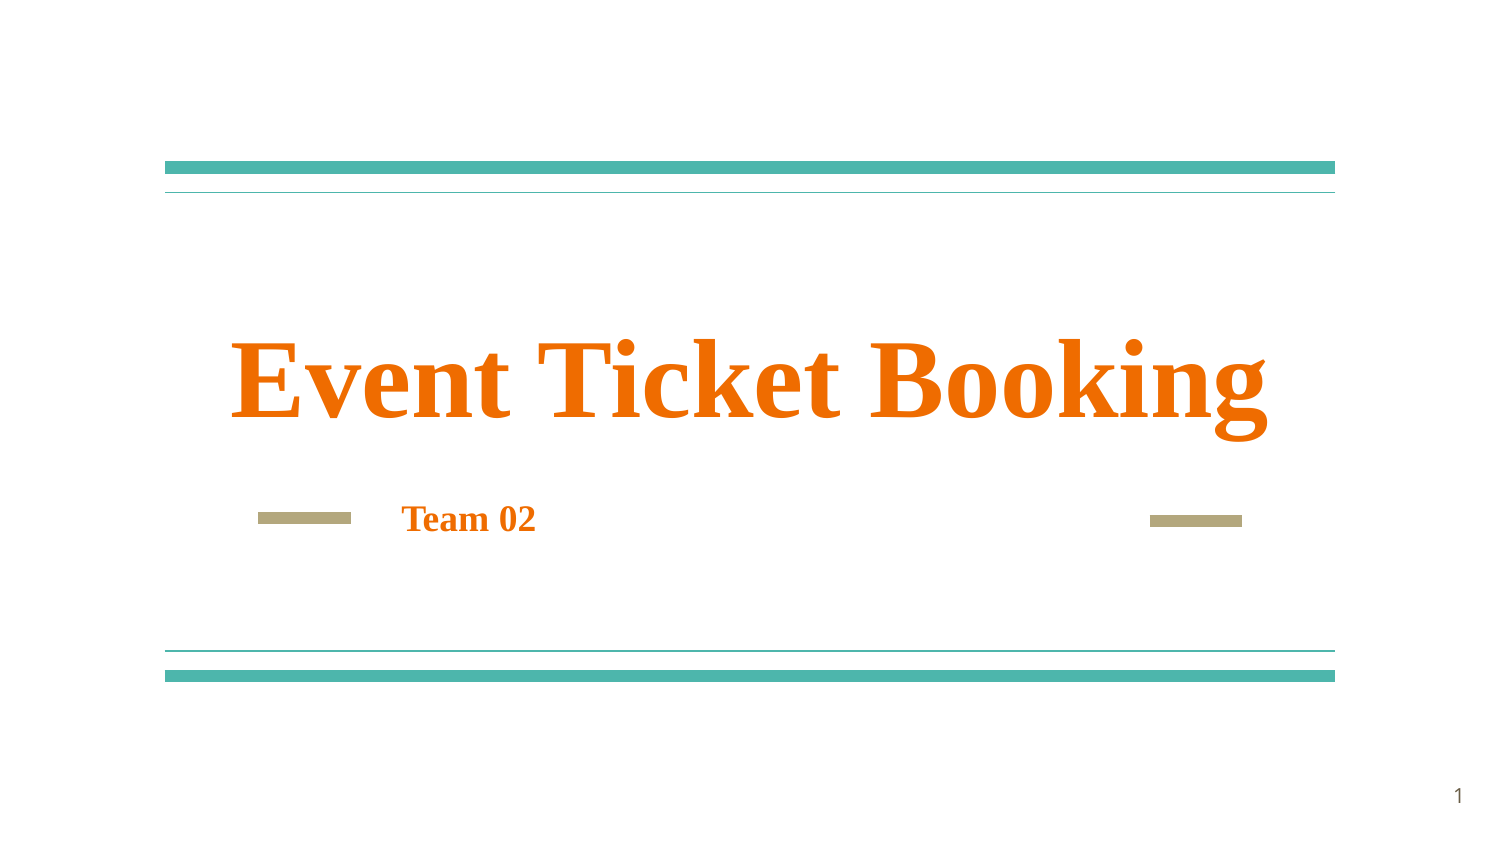

# Event Ticket Booking
Team 02
1